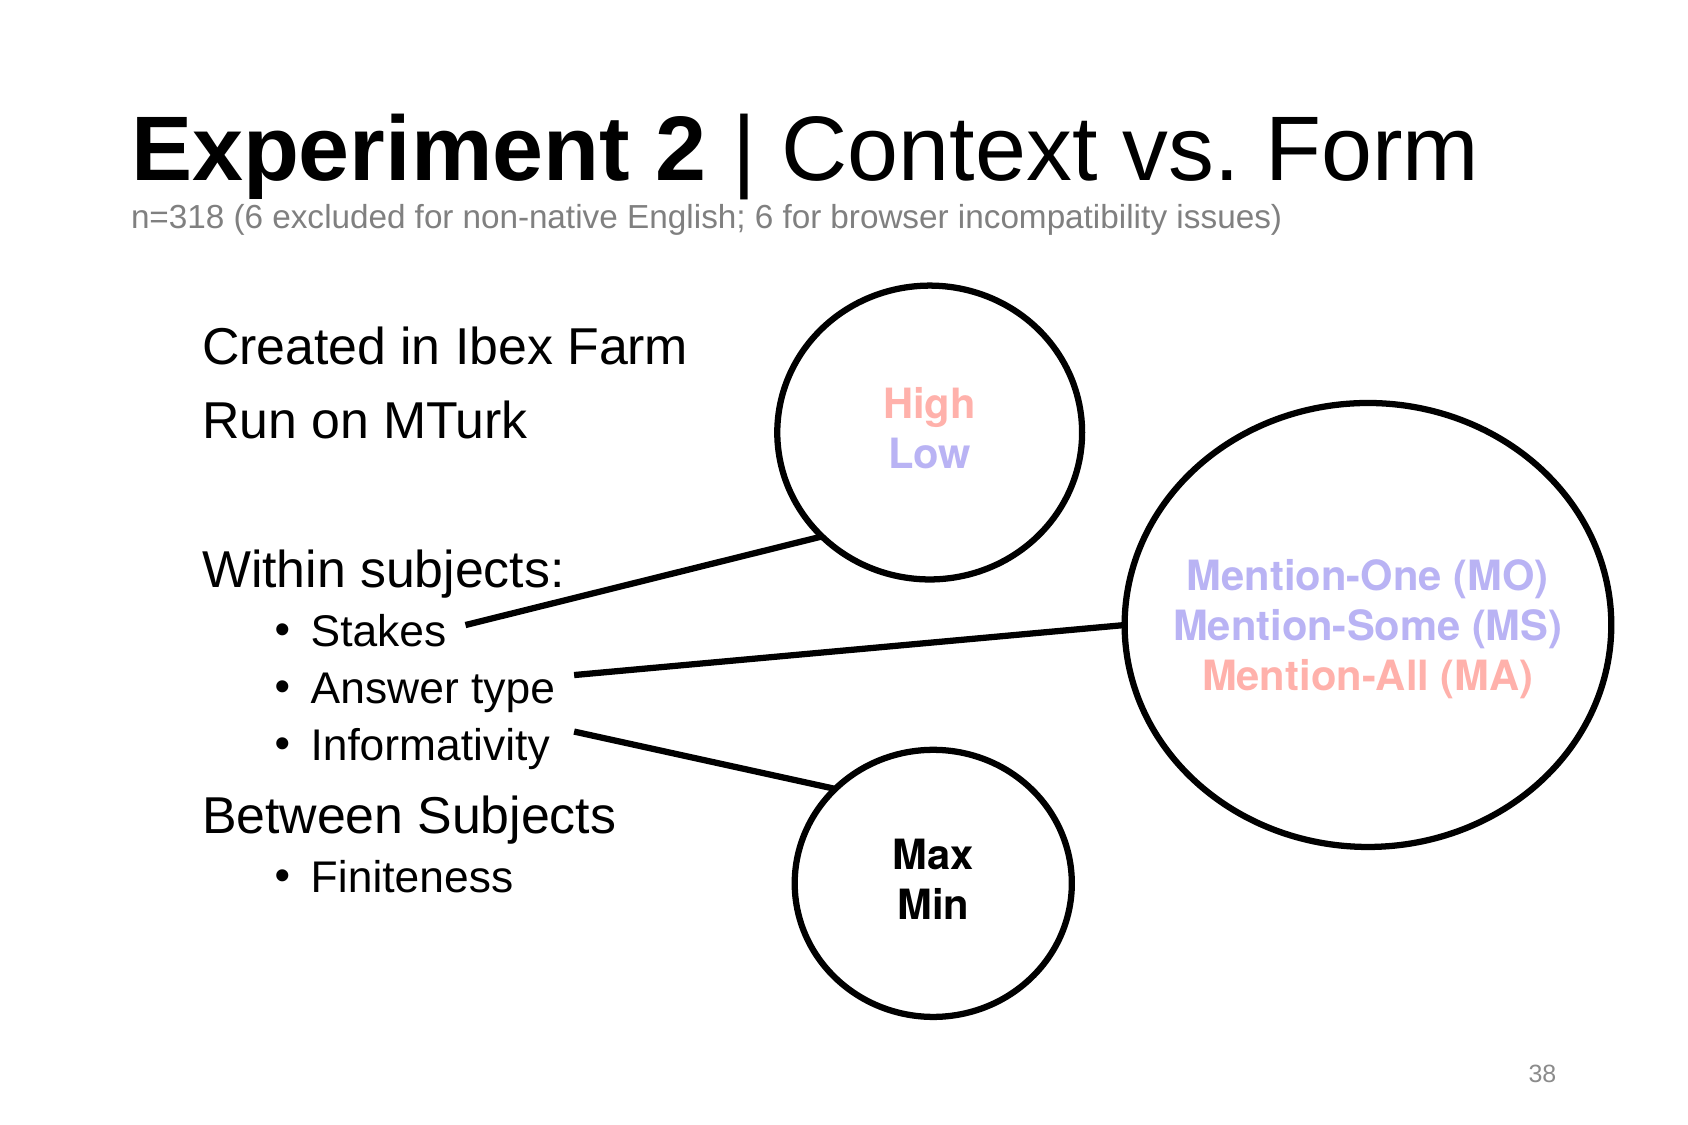

# Experiment 2 | Context vs. Form n=318 (6 excluded for non-native English; 6 for browser incompatibility issues)

High
Low
Created in Ibex Farm
Run on MTurk

Within subjects:
Stakes
Answer type
Informativity
Between Subjects
Finiteness

Mention-One (MO)
Mention-Some (MS)
Mention-All (MA)

Max
Min
38